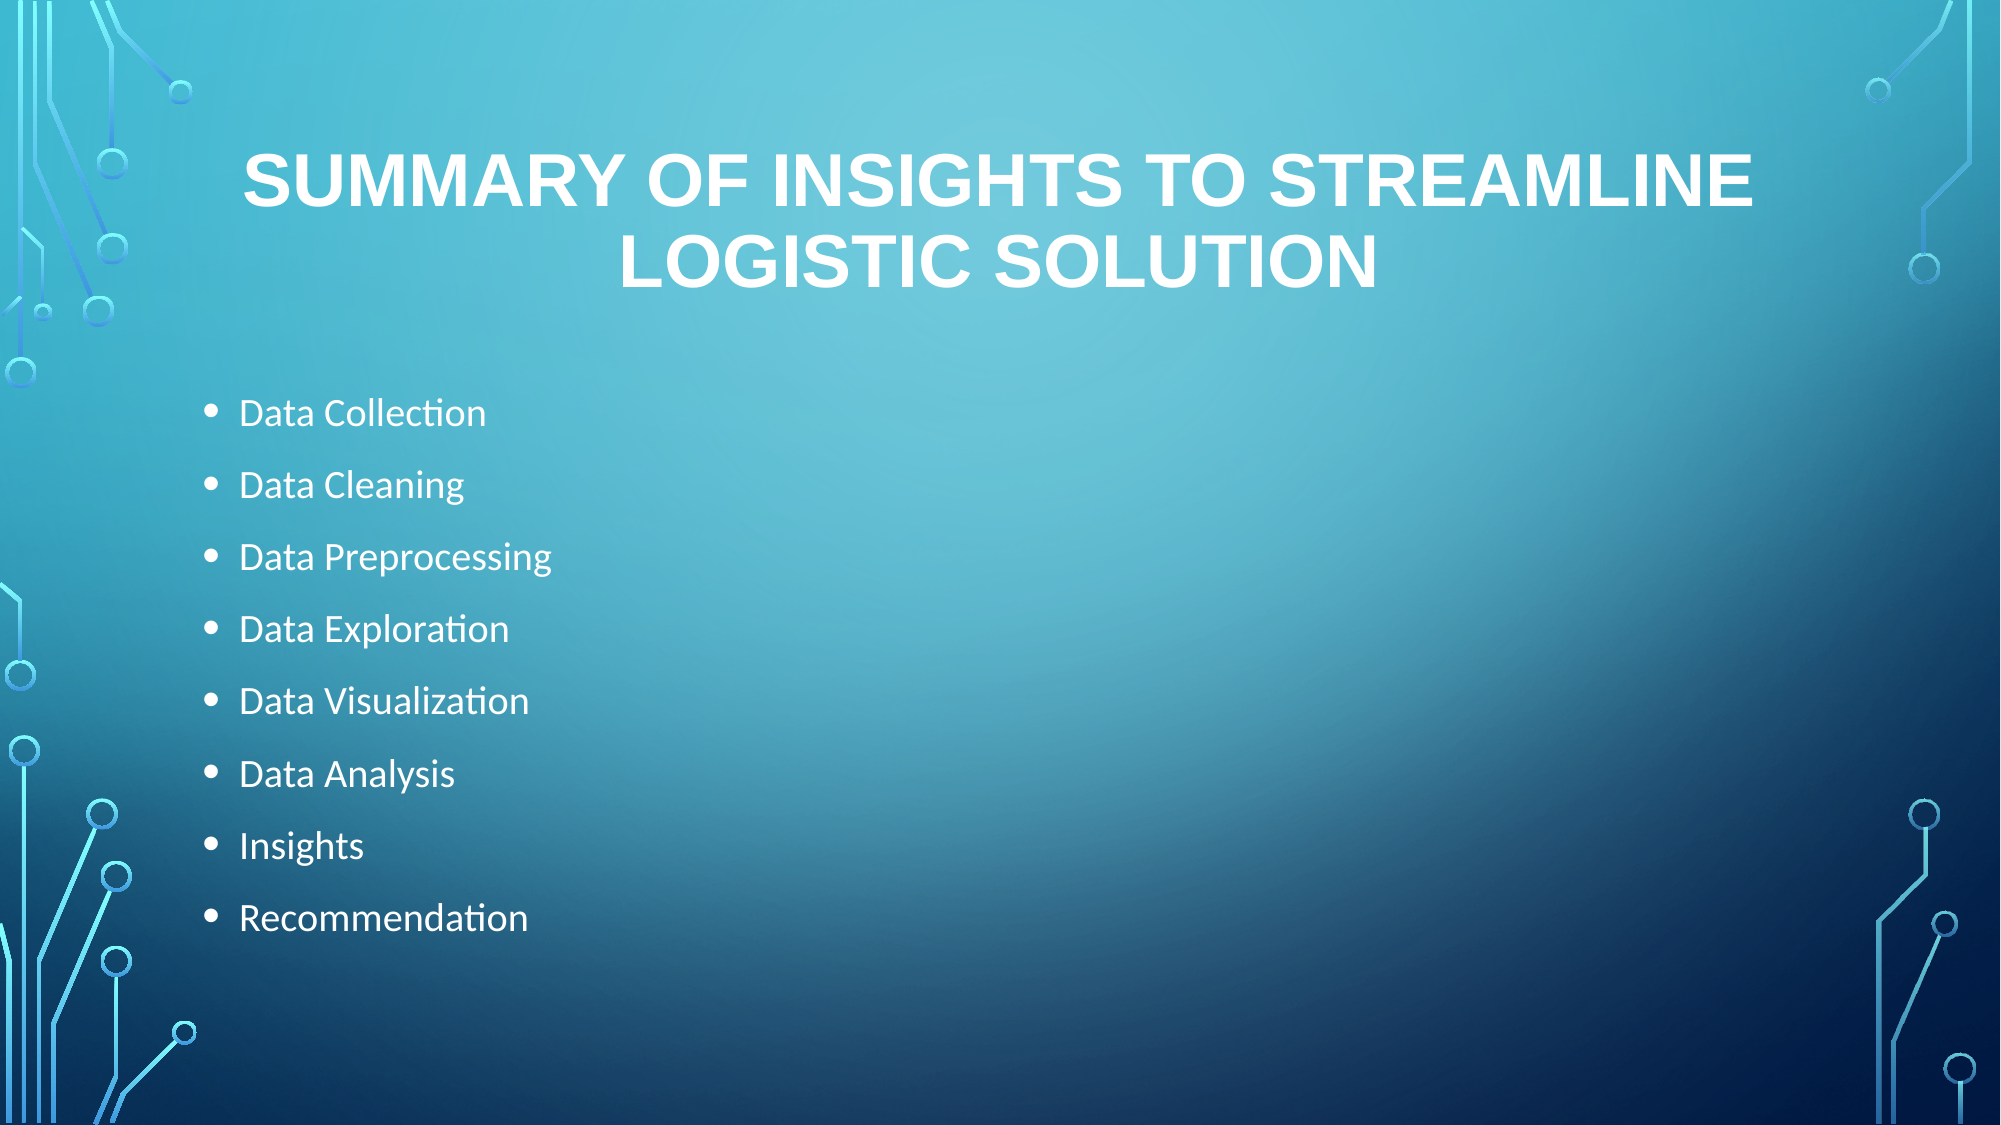

# Summary of Insights to Streamline Logistic Solution
Data Collection
Data Cleaning
Data Preprocessing
Data Exploration
Data Visualization
Data Analysis
Insights
Recommendation